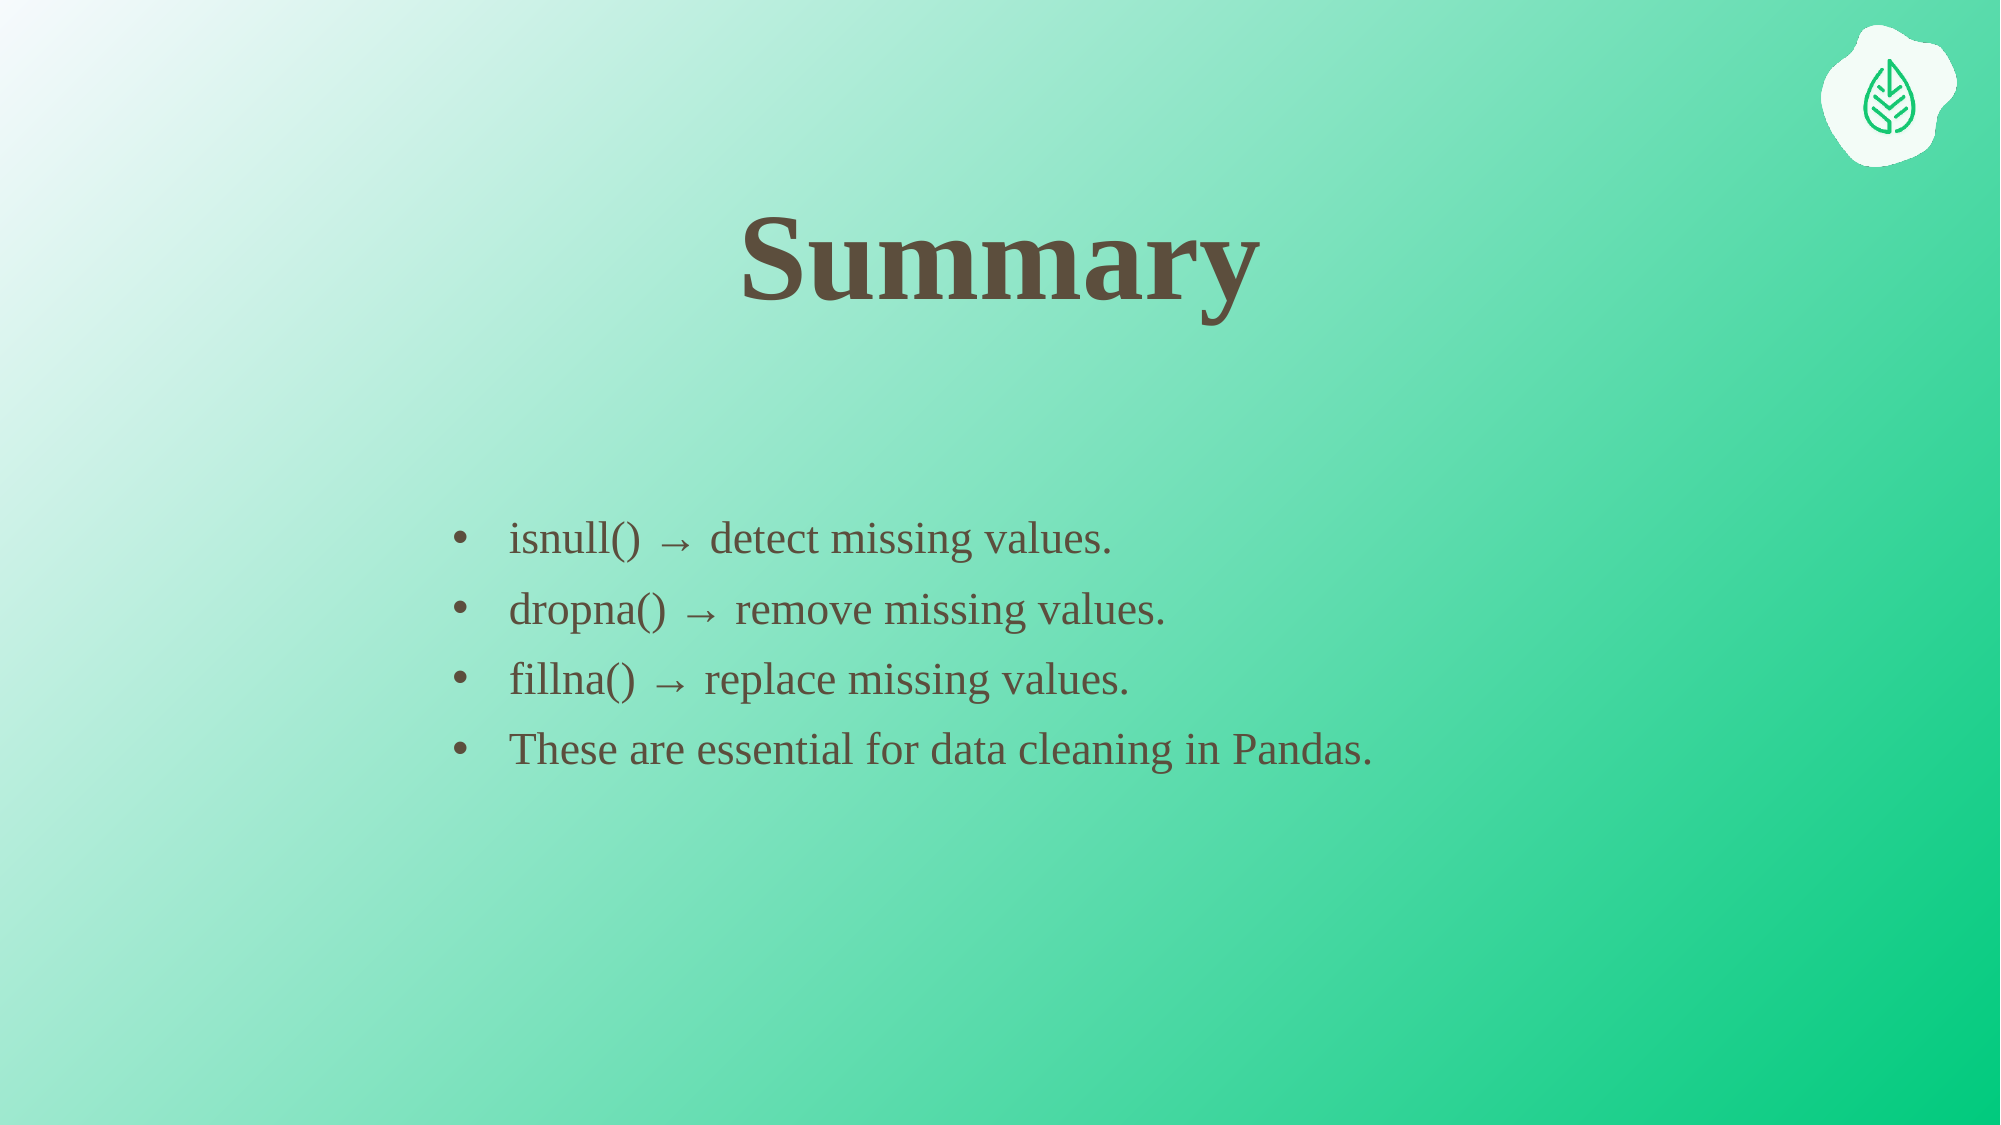

# Summary

isnull() → detect missing values.
dropna() → remove missing values.
fillna() → replace missing values.
These are essential for data cleaning in Pandas.